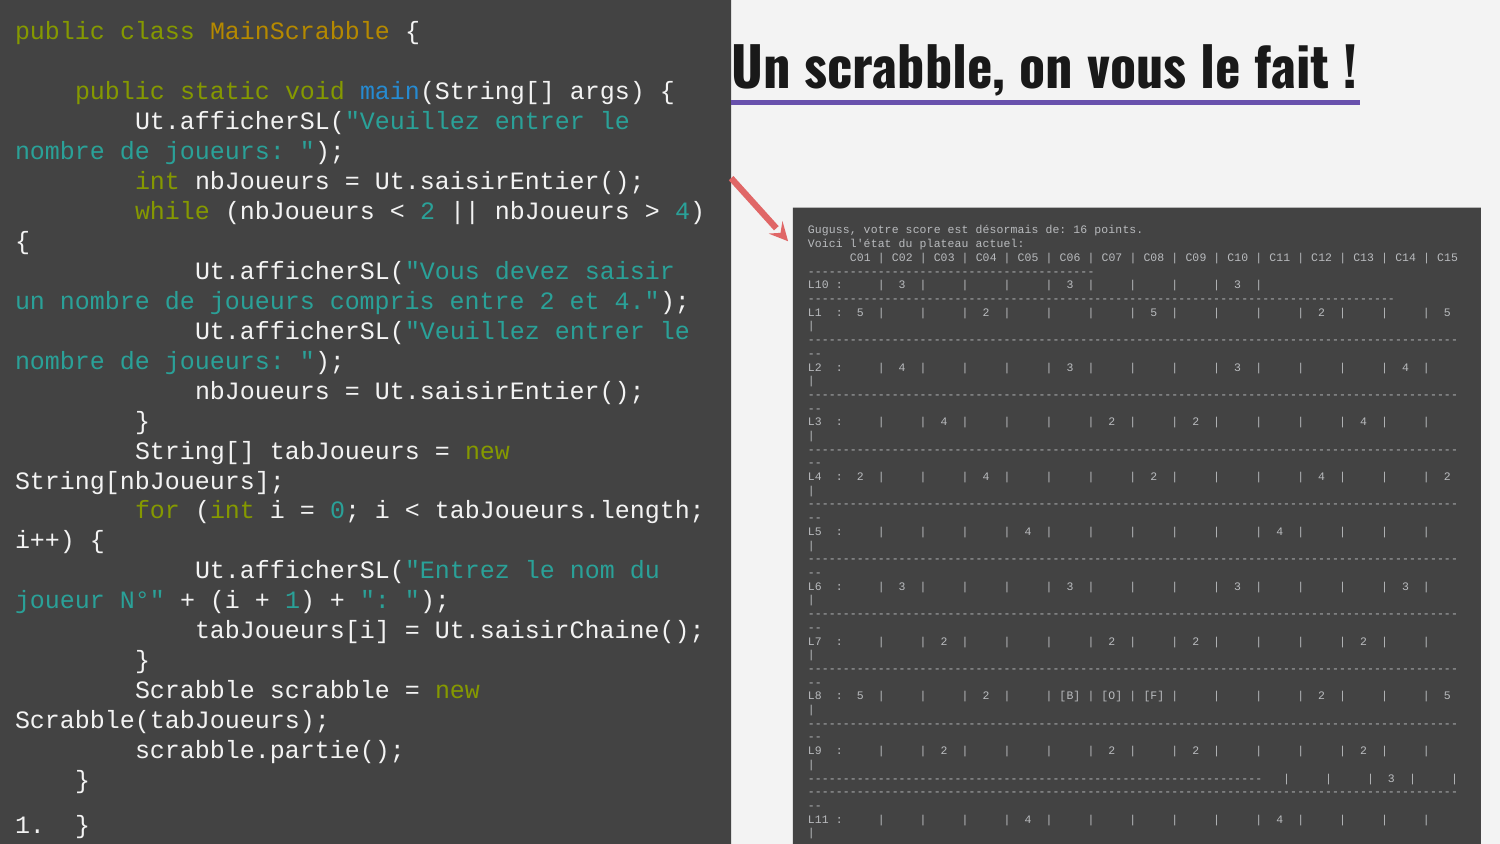

public class MainScrabble {

    public static void main(String[] args) {
        Ut.afficherSL("Veuillez entrer le nombre de joueurs: ");
        int nbJoueurs = Ut.saisirEntier();
        while (nbJoueurs < 2 || nbJoueurs > 4) {
            Ut.afficherSL("Vous devez saisir un nombre de joueurs compris entre 2 et 4.");
            Ut.afficherSL("Veuillez entrer le nombre de joueurs: ");
            nbJoueurs = Ut.saisirEntier();
        }
        String[] tabJoueurs = new String[nbJoueurs];
        for (int i = 0; i < tabJoueurs.length; i++) {
            Ut.afficherSL("Entrez le nom du joueur N°" + (i + 1) + ": ");
            tabJoueurs[i] = Ut.saisirChaine();
        }
        Scrabble scrabble = new Scrabble(tabJoueurs);
        scrabble.partie();
    }
  }
# Un scrabble, on vous le fait !
Guguss, votre score est désormais de: 16 points.
Voici l'état du plateau actuel:
      C01 | C02 | C03 | C04 | C05 | C06 | C07 | C08 | C09 | C10 | C11 | C12 | C13 | C14 | C15
-----------------------------------------
L10 :     |  3  |     |     |     |  3  |     |     |     |  3  |  ------------------------------------------------------------------------------------
L1  :  5  |     |     |  2  |     |     |     |  5  |     |     |     |  2  |     |     |  5  |
-----------------------------------------------------------------------------------------------
L2  :     |  4  |     |     |     |  3  |     |     |     |  3  |     |     |     |  4  |     |
-----------------------------------------------------------------------------------------------
L3  :     |     |  4  |     |     |     |  2  |     |  2  |     |     |     |  4  |     |     |
-----------------------------------------------------------------------------------------------
L4  :  2  |     |     |  4  |     |     |     |  2  |     |     |     |  4  |     |     |  2  |
-----------------------------------------------------------------------------------------------
L5  :     |     |     |     |  4  |     |     |     |     |     |  4  |     |     |     |     |
-----------------------------------------------------------------------------------------------
L6  :     |  3  |     |     |     |  3  |     |     |     |  3  |     |     |     |  3  |     |
-----------------------------------------------------------------------------------------------
L7  :     |     |  2  |     |     |     |  2  |     |  2  |     |     |     |  2  |     |     |
-----------------------------------------------------------------------------------------------
L8  :  5  |     |     |  2  |     | [B] | [O] | [F] |     |     |     |  2  |     |     |  5  |
-----------------------------------------------------------------------------------------------
L9  :     |     |  2  |     |     |     |  2  |     |  2  |     |     |     |  2  |     |     |
-----------------------------------------------------------------   |     |     |  3  |     |
-----------------------------------------------------------------------------------------------
L11 :     |     |     |     |  4  |     |     |     |     |     |  4  |     |     |     |     |
-----------------------------------------------------------------------------------------------
L12 :  2  |     |     |  4  |     |     |     |  2  |     |     |     |  4  |     |     |  2  |
-----------------------------------------------------------------------------------------------
L13 :     |     |  4  |     |     |     |  2  |     |  2  |     |     |     |  4  |     |     |
-----------------------------------------------------------------------------------------------
L14 :     |  4  |     |     |     |  3  |     |     |     |  3  |     |     |     |  4  |     |
-----------------------------------------------------------------------------------------------
L15 :  5  |     |     |  2  |     |     |     |  5  |     |     |     |  2  |     |     |  5  |
-----------------------------------------------------------------------------------------------

Voici votre chevalet: [D] [H] [P] [R] [S] [V] [Y] .
Gagass, que souhaitez-vous faire?
Tapez '1' pour passer votre tour.
Tapez '2' pour échanger.
Tapez '3' pour placer.
14